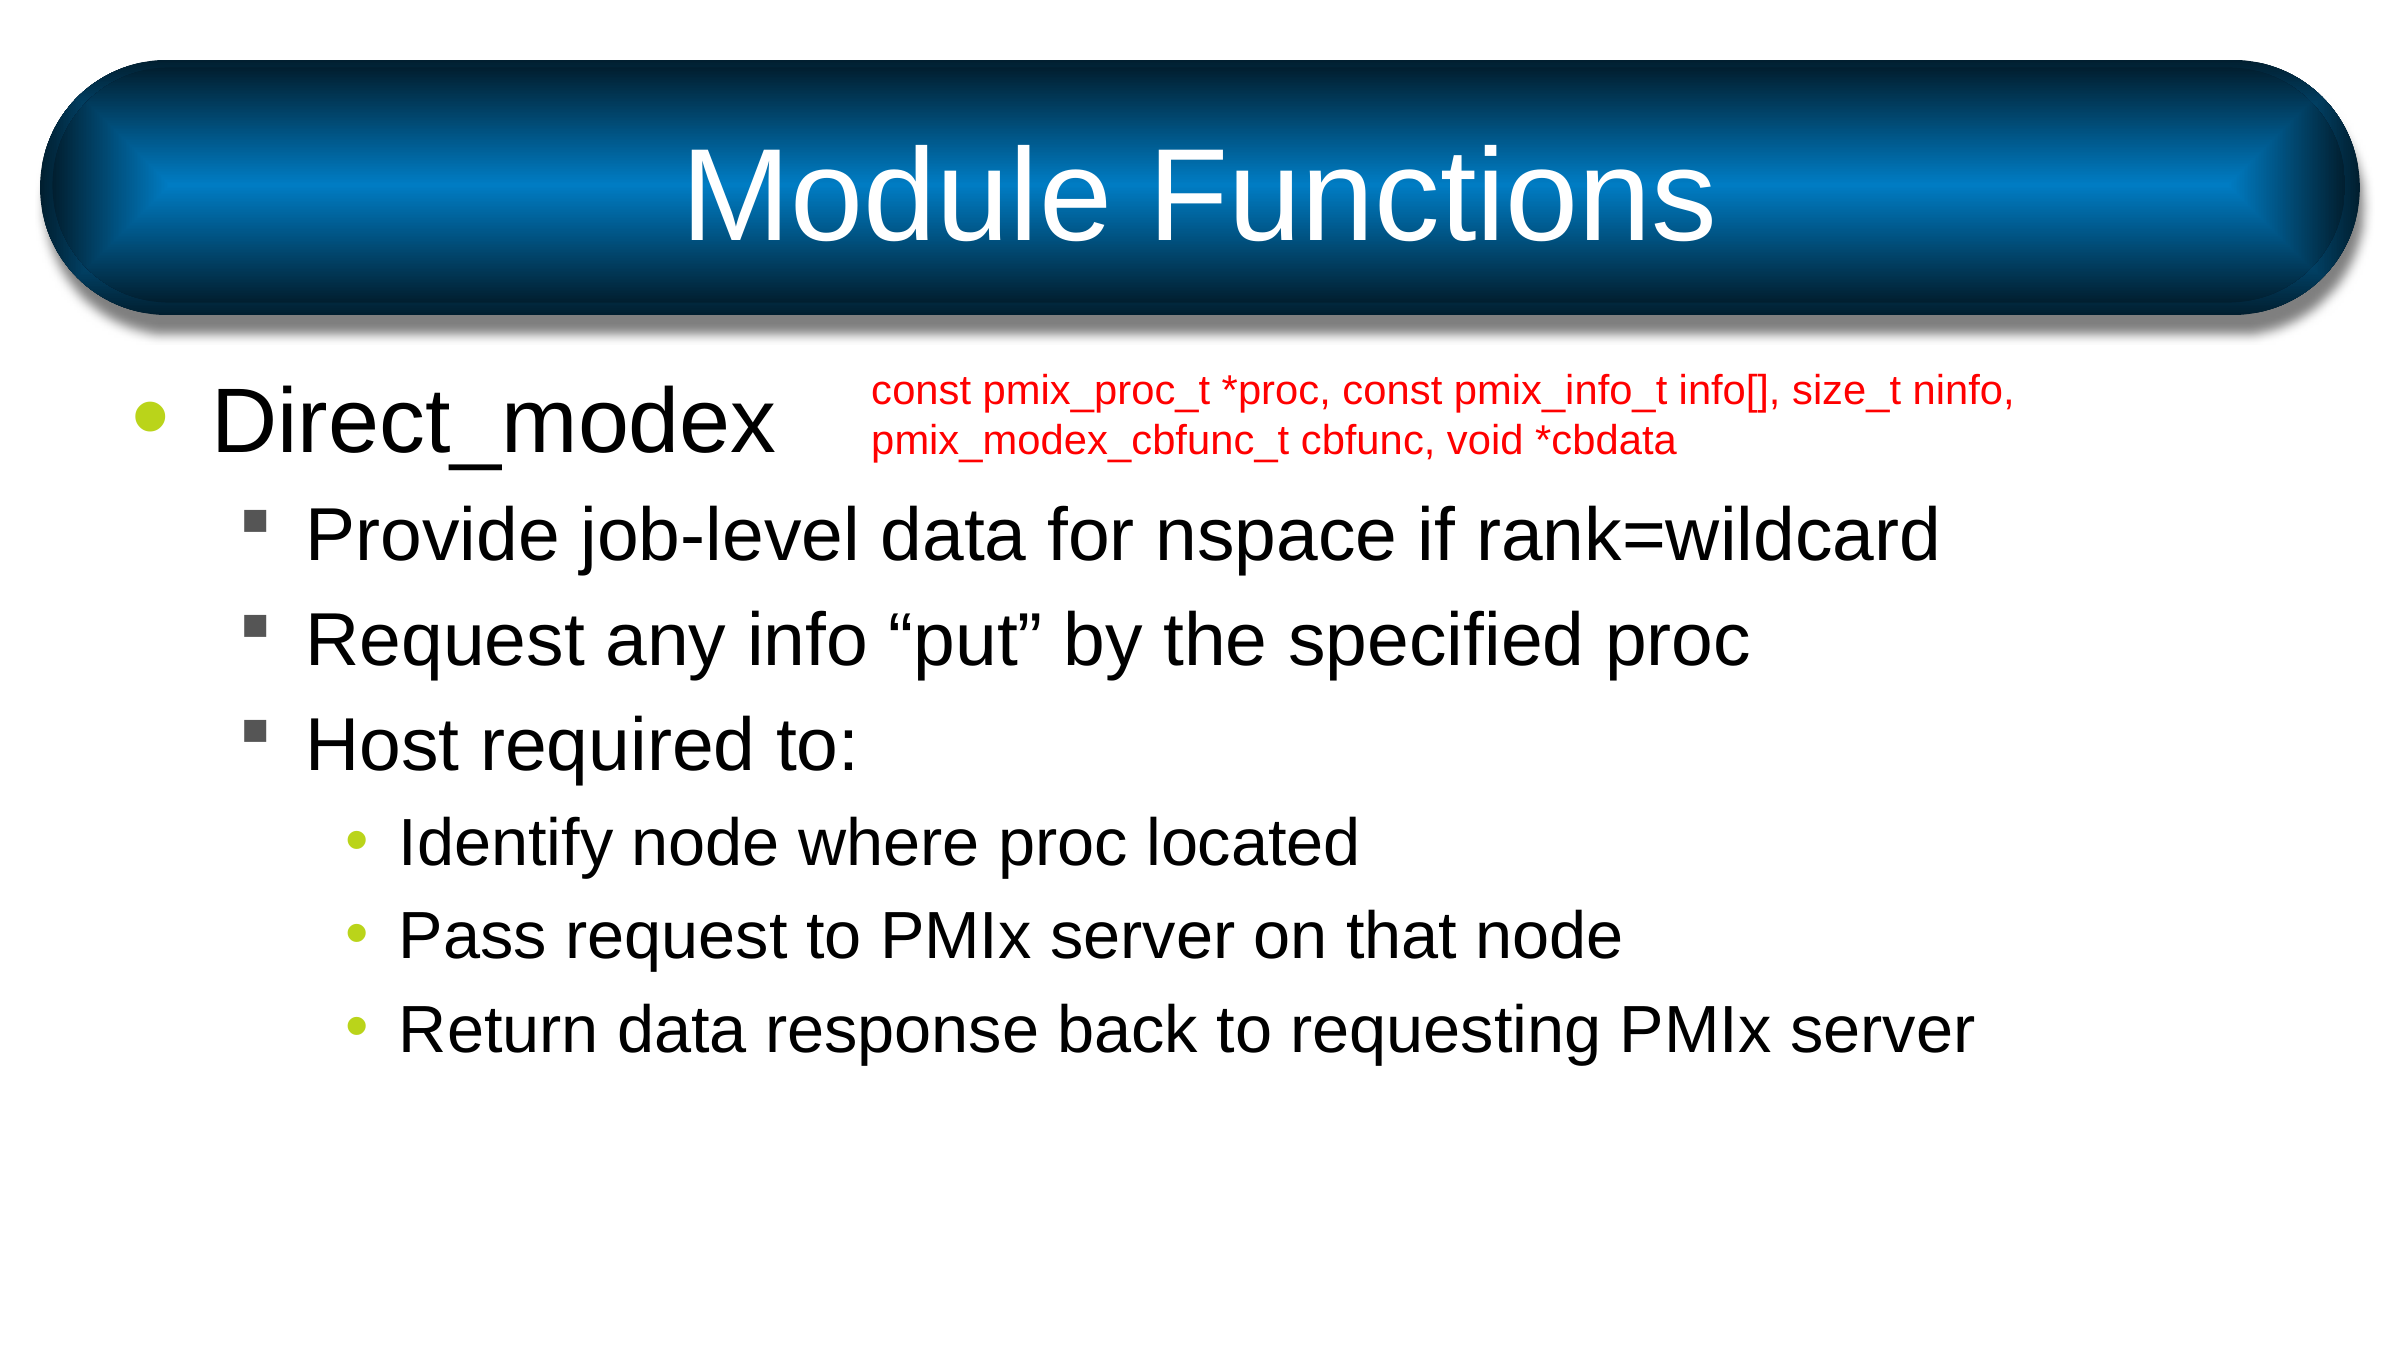

# Module Functions
Direct_modex
Provide job-level data for nspace if rank=wildcard
Request any info “put” by the specified proc
Host required to:
Identify node where proc located
Pass request to PMIx server on that node
Return data response back to requesting PMIx server
const pmix_proc_t *proc, const pmix_info_t info[], size_t ninfo,
pmix_modex_cbfunc_t cbfunc, void *cbdata